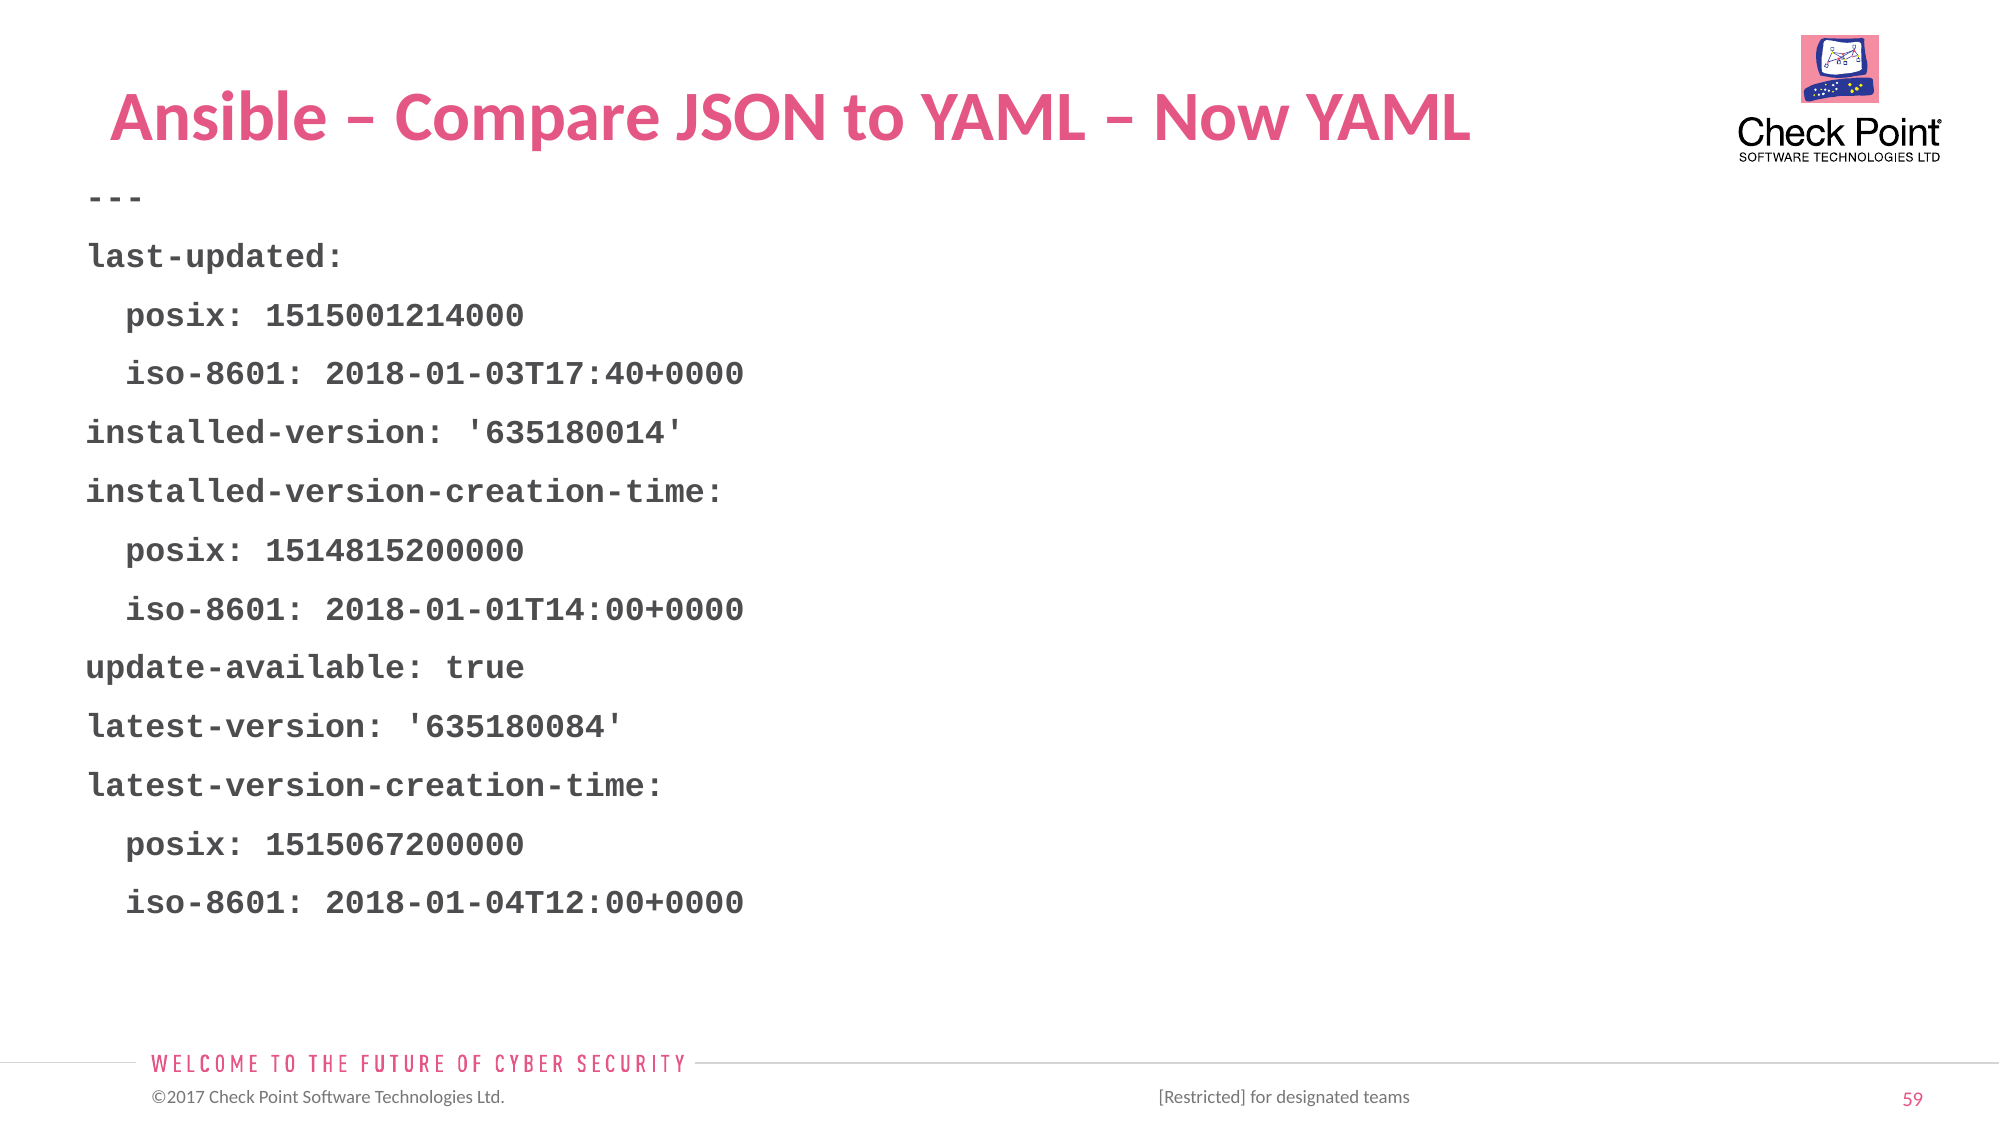

# Ansible – Compare JSON to YAML – Now YAML
---
last-updated:
  posix: 1515001214000
  iso-8601: 2018-01-03T17:40+0000
installed-version: '635180014'
installed-version-creation-time:
  posix: 1514815200000
  iso-8601: 2018-01-01T14:00+0000
update-available: true
latest-version: '635180084'
latest-version-creation-time:
  posix: 1515067200000
  iso-8601: 2018-01-04T12:00+0000

 [Restricted] for designated teams ​